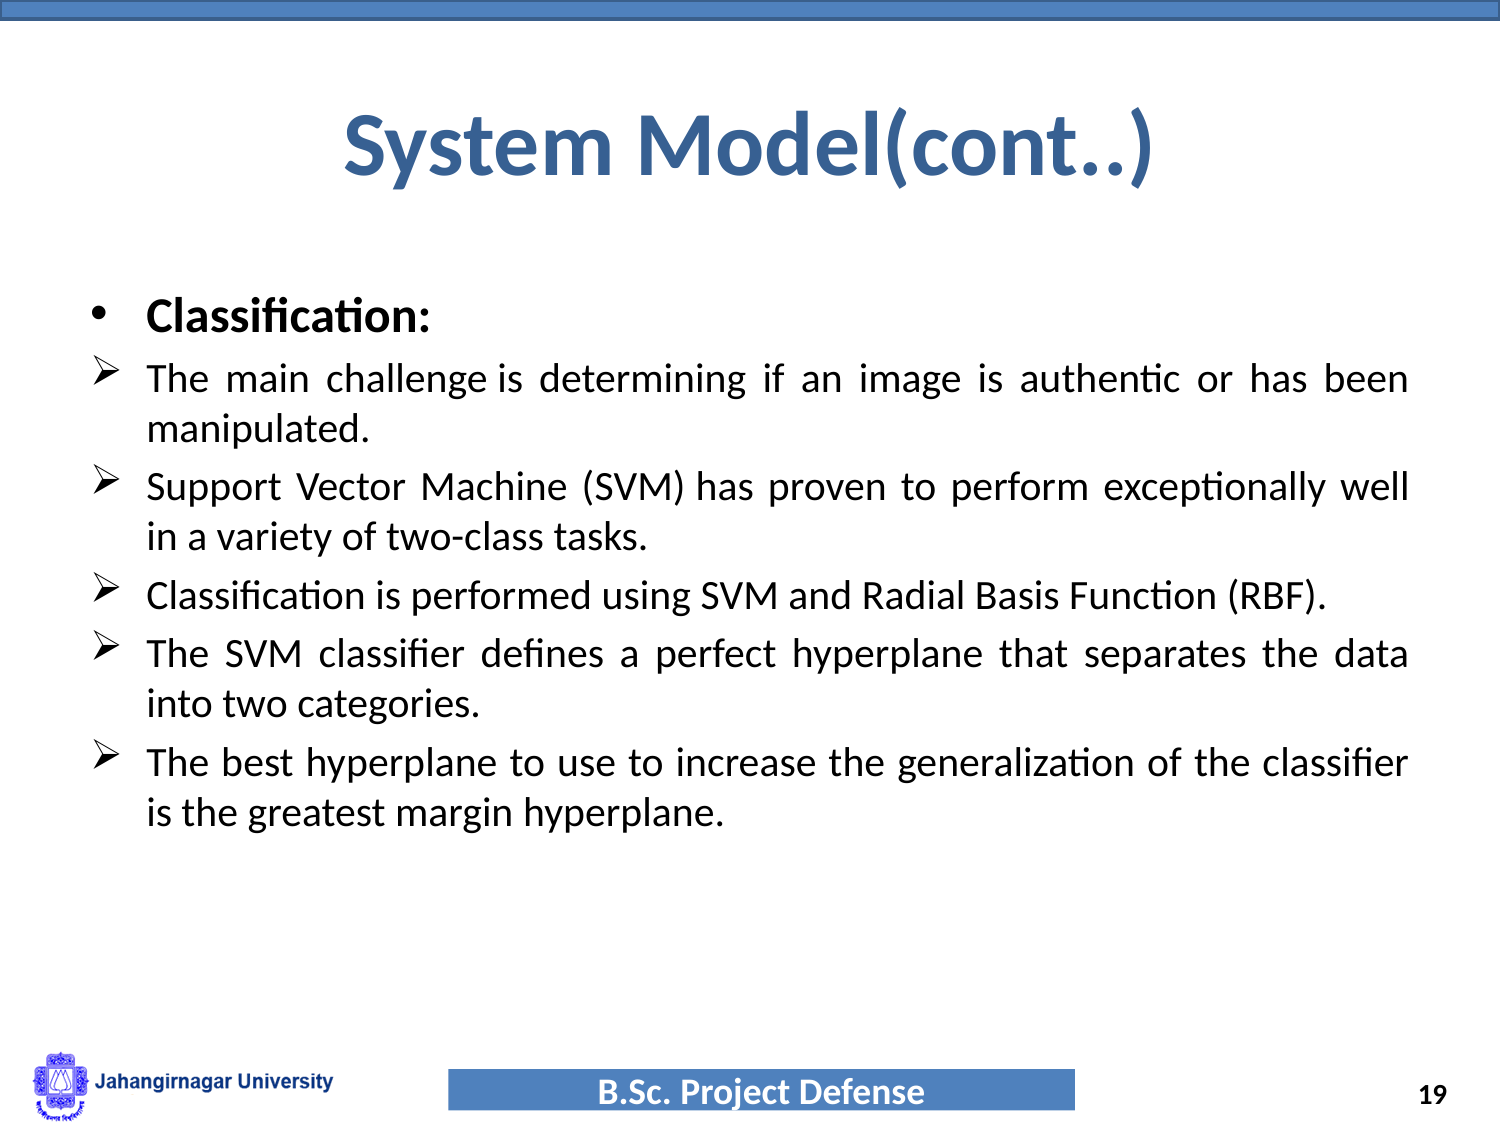

# System Model(cont..)
Classification:
The main challenge is determining if an image is authentic or has been manipulated.
Support Vector Machine (SVM) has proven to perform exceptionally well in a variety of two-class tasks.
Classification is performed using SVM and Radial Basis Function (RBF).
The SVM classifier defines a perfect hyperplane that separates the data into two categories.
The best hyperplane to use to increase the generalization of the classifier is the greatest margin hyperplane.
19